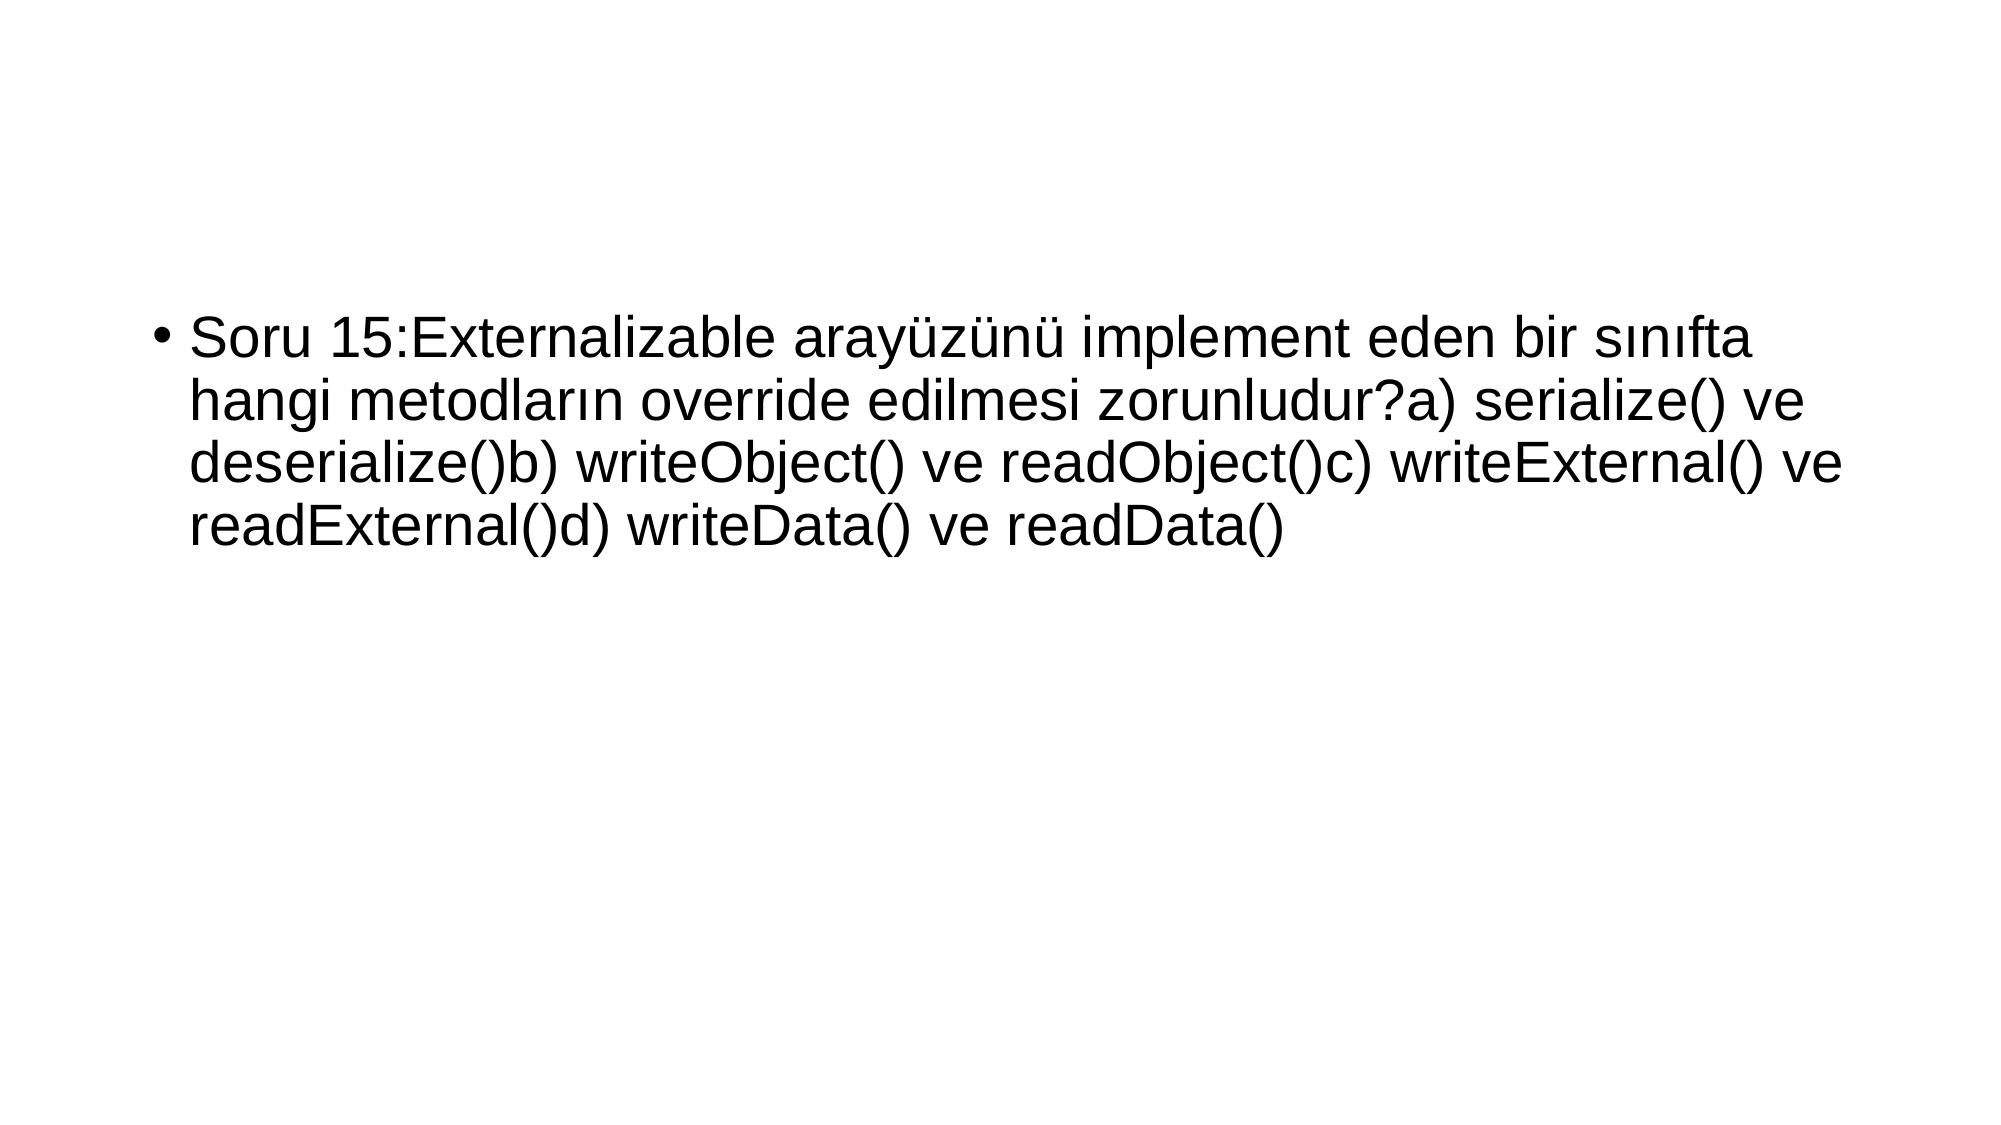

#
Soru 15:Externalizable arayüzünü implement eden bir sınıfta hangi metodların override edilmesi zorunludur?a) serialize() ve deserialize()b) writeObject() ve readObject()c) writeExternal() ve readExternal()d) writeData() ve readData()